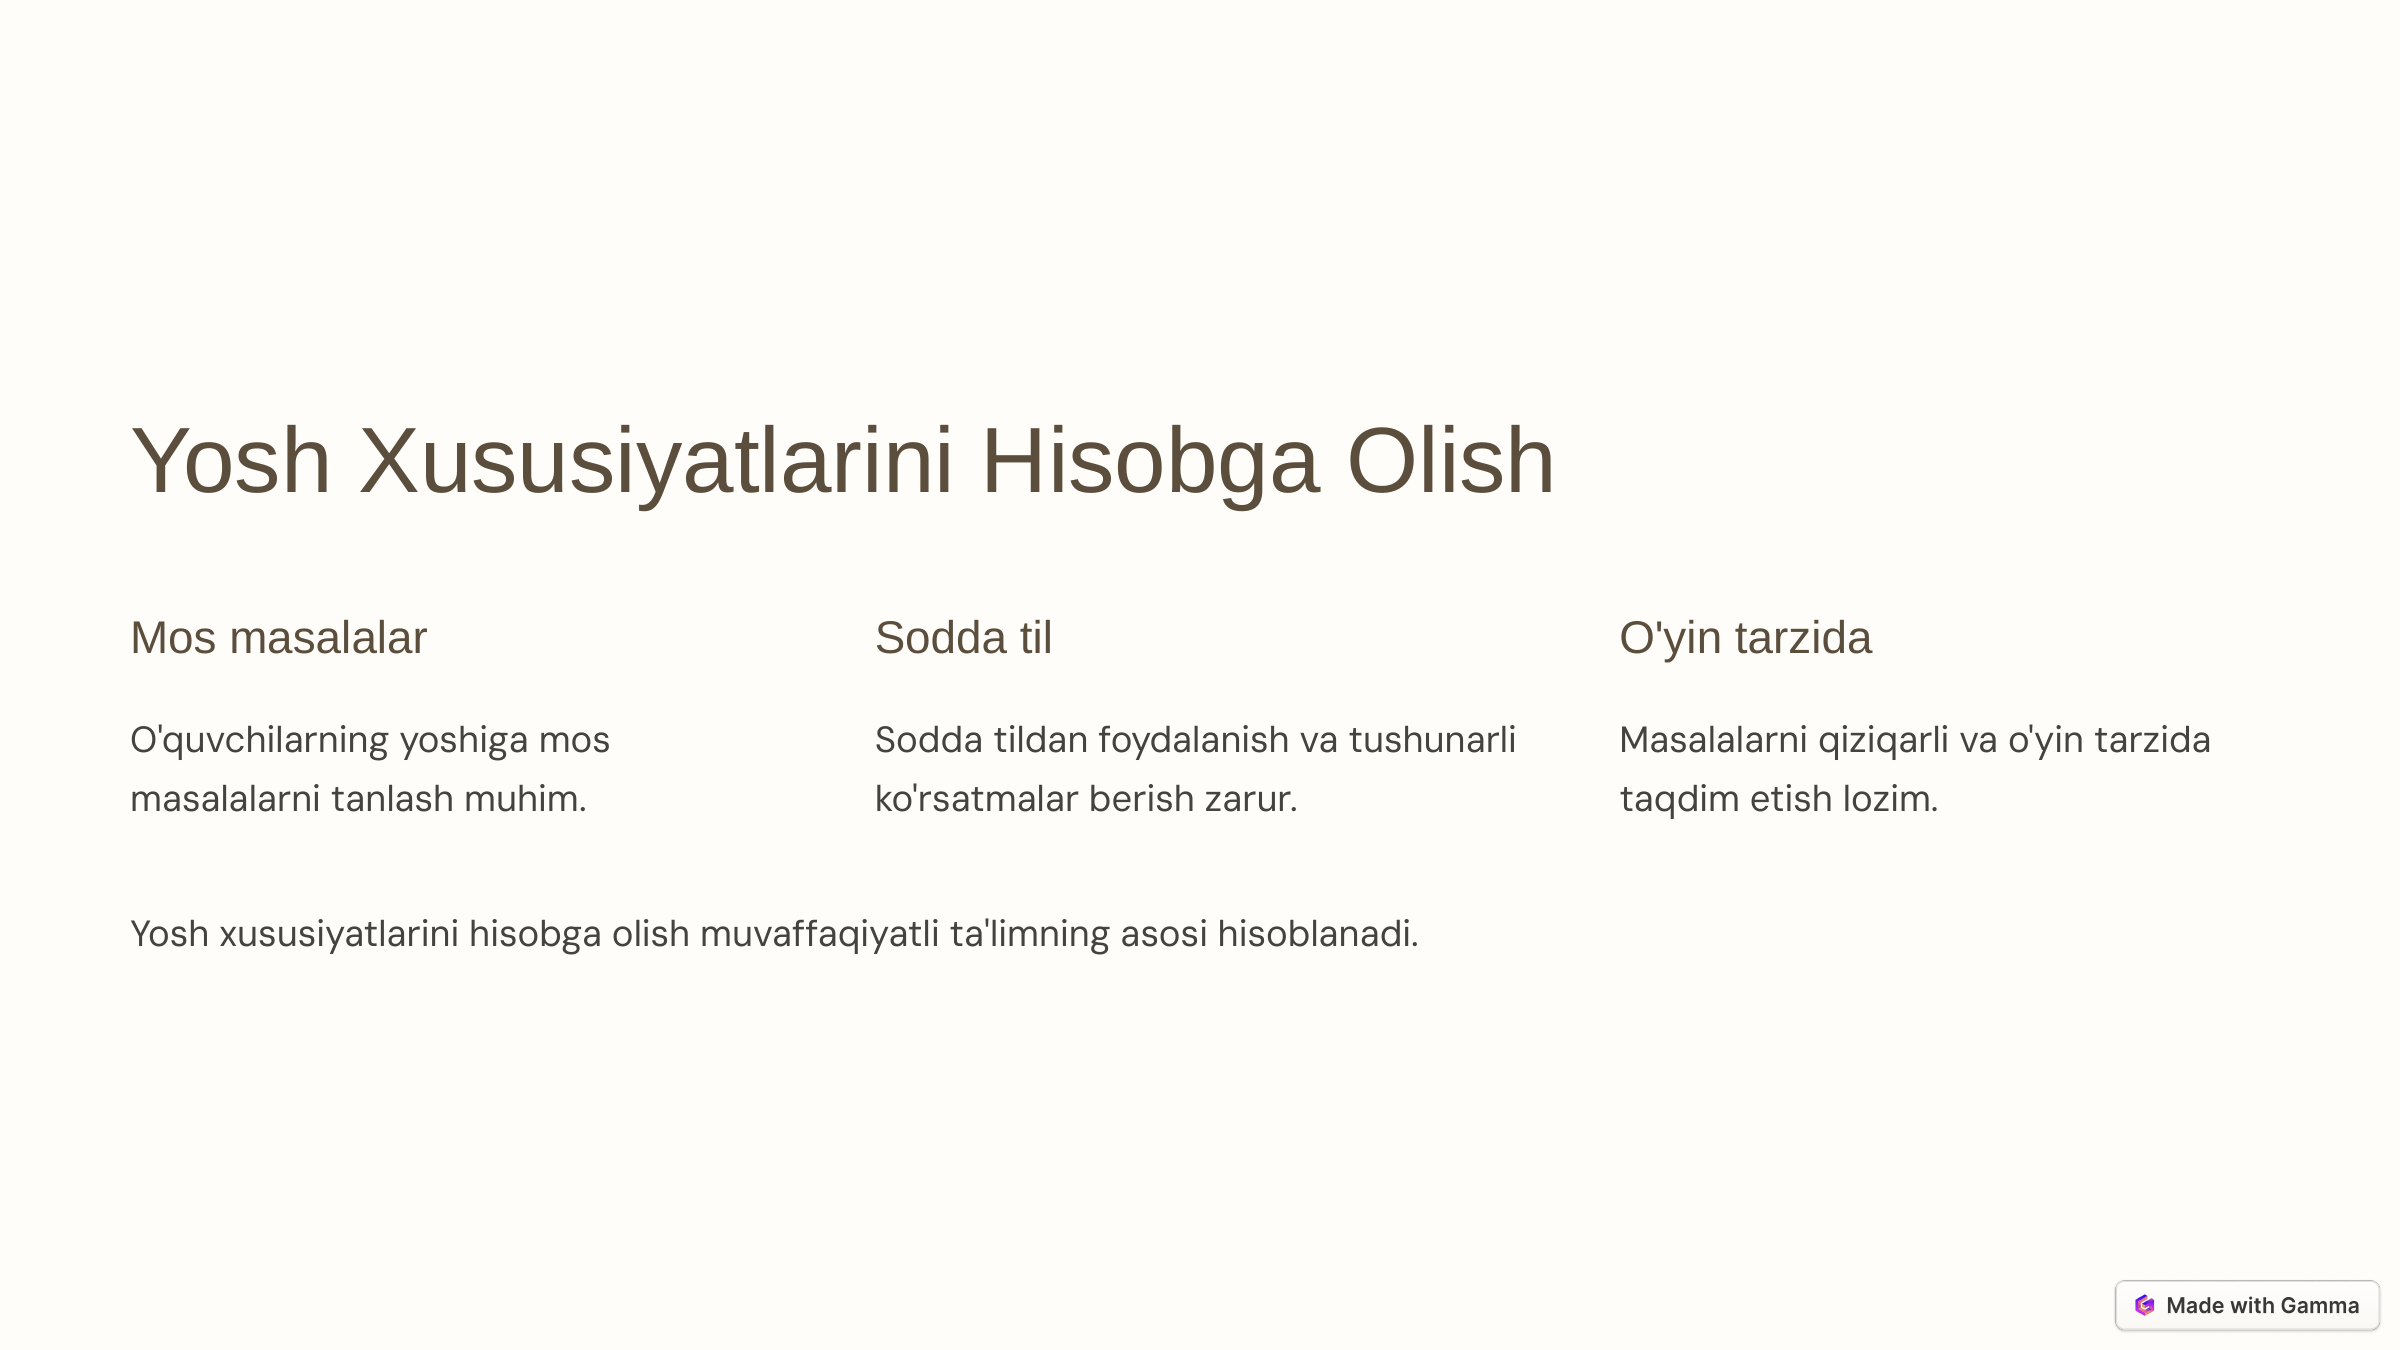

Yosh Xususiyatlarini Hisobga Olish
Mos masalalar
Sodda til
O'yin tarzida
O'quvchilarning yoshiga mos masalalarni tanlash muhim.
Sodda tildan foydalanish va tushunarli ko'rsatmalar berish zarur.
Masalalarni qiziqarli va o'yin tarzida taqdim etish lozim.
Yosh xususiyatlarini hisobga olish muvaffaqiyatli ta'limning asosi hisoblanadi.